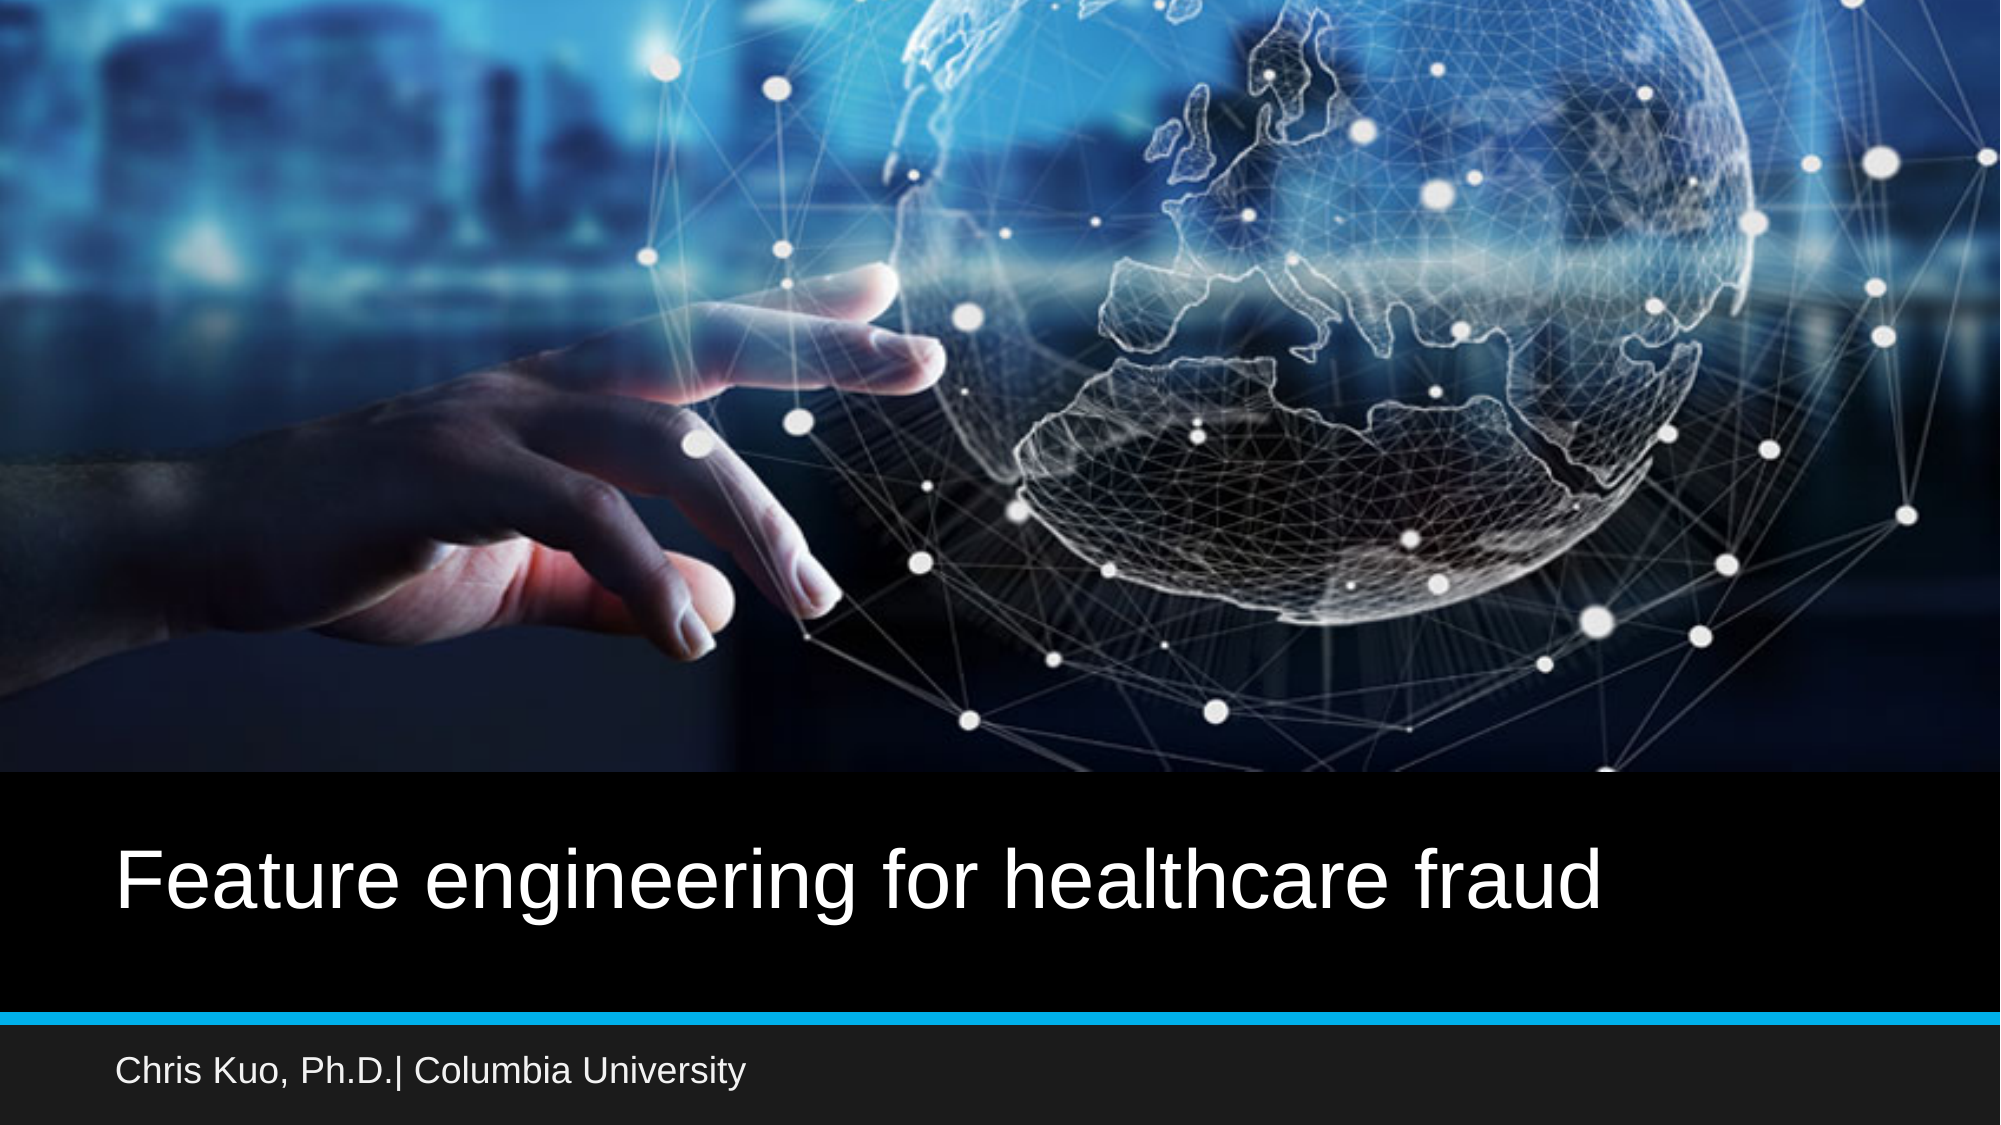

# Feature engineering for healthcare fraud
Chris Kuo, Ph.D.| Columbia University